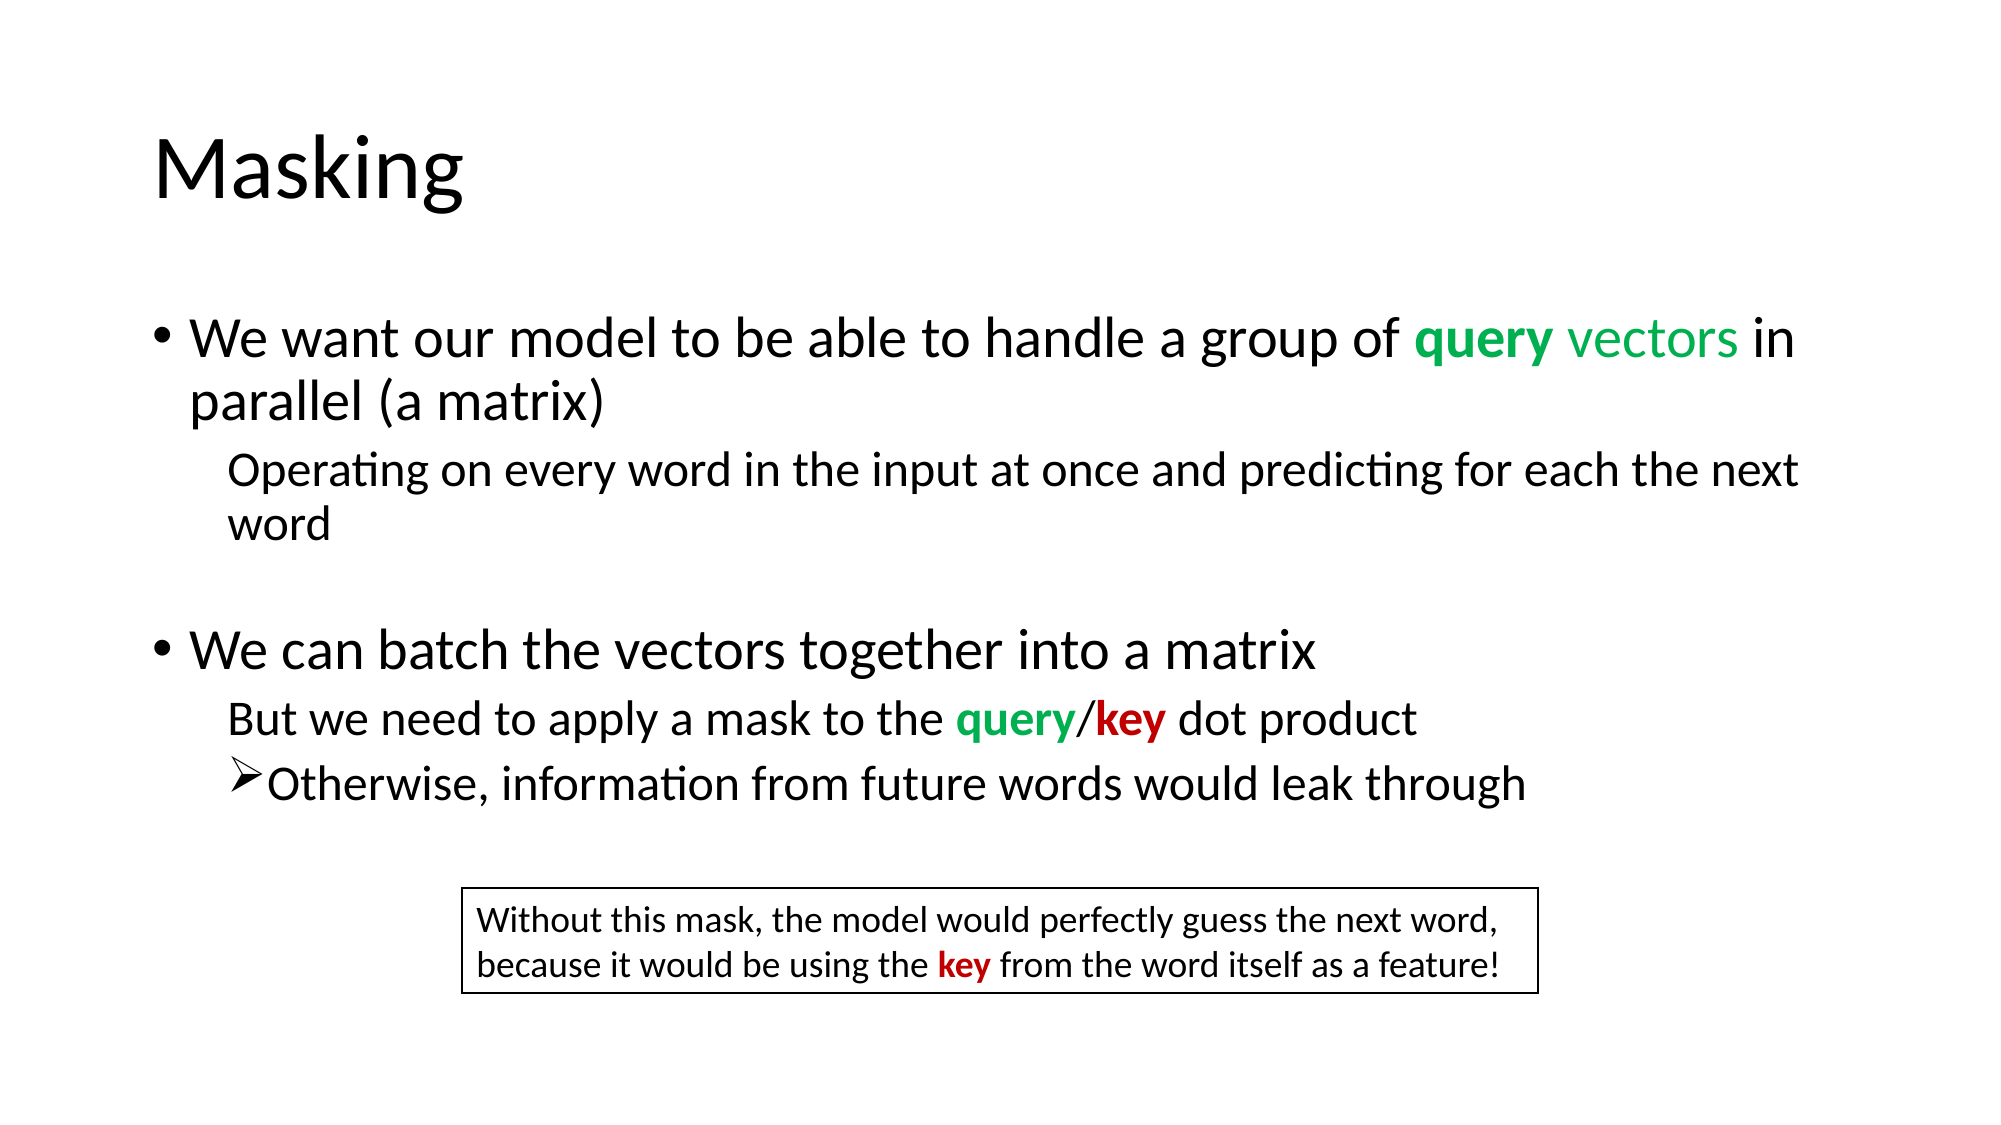

# Masking
We want our model to be able to handle a group of query vectors in parallel (a matrix)
Operating on every word in the input at once and predicting for each the next word

We can batch the vectors together into a matrix
But we need to apply a mask to the query/key dot product
Otherwise, information from future words would leak through

Without this mask, the model would perfectly guess the next word, because it would be using the key from the word itself as a feature!